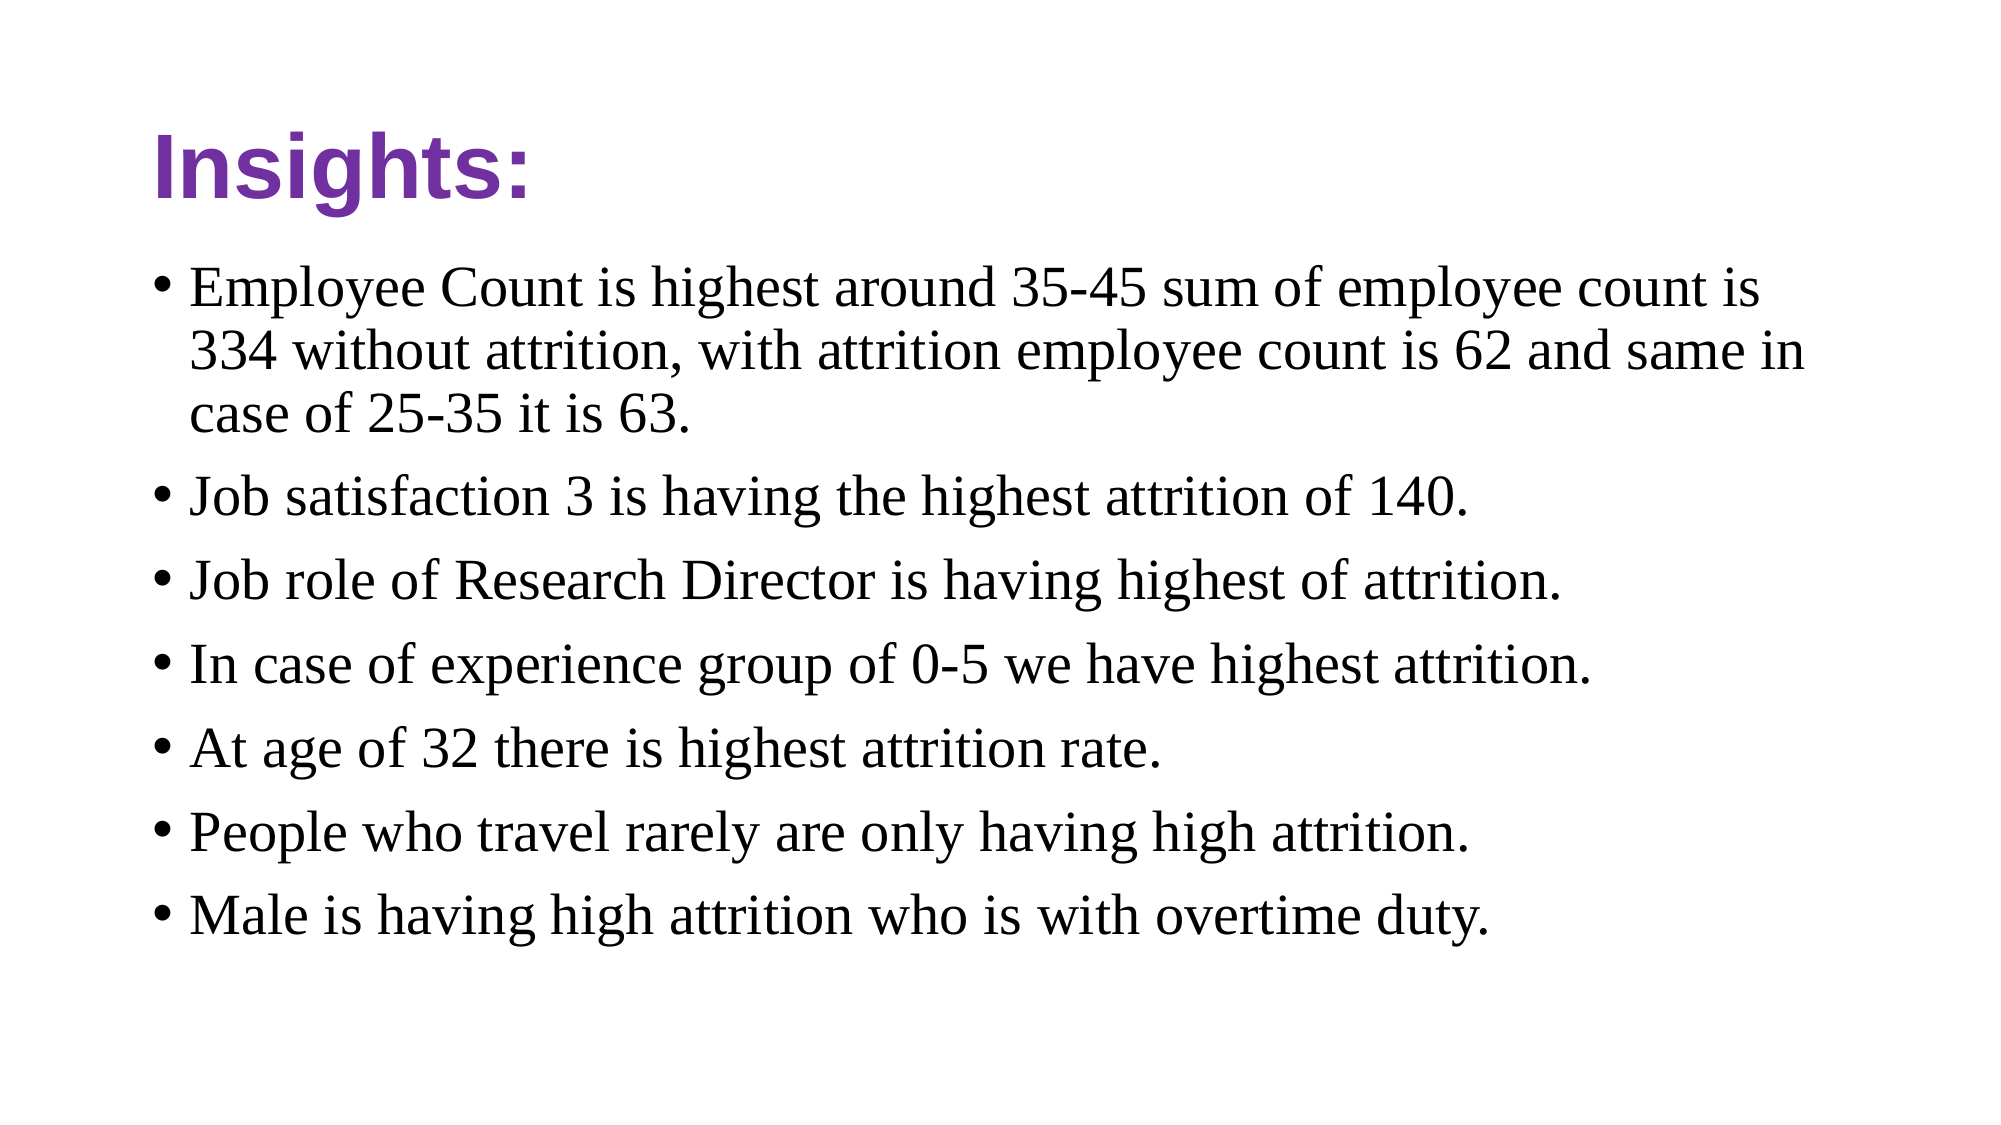

# Insights:
Employee Count is highest around 35-45 sum of employee count is 334 without attrition, with attrition employee count is 62 and same in case of 25-35 it is 63.
Job satisfaction 3 is having the highest attrition of 140.
Job role of Research Director is having highest of attrition.
In case of experience group of 0-5 we have highest attrition.
At age of 32 there is highest attrition rate.
People who travel rarely are only having high attrition.
Male is having high attrition who is with overtime duty.